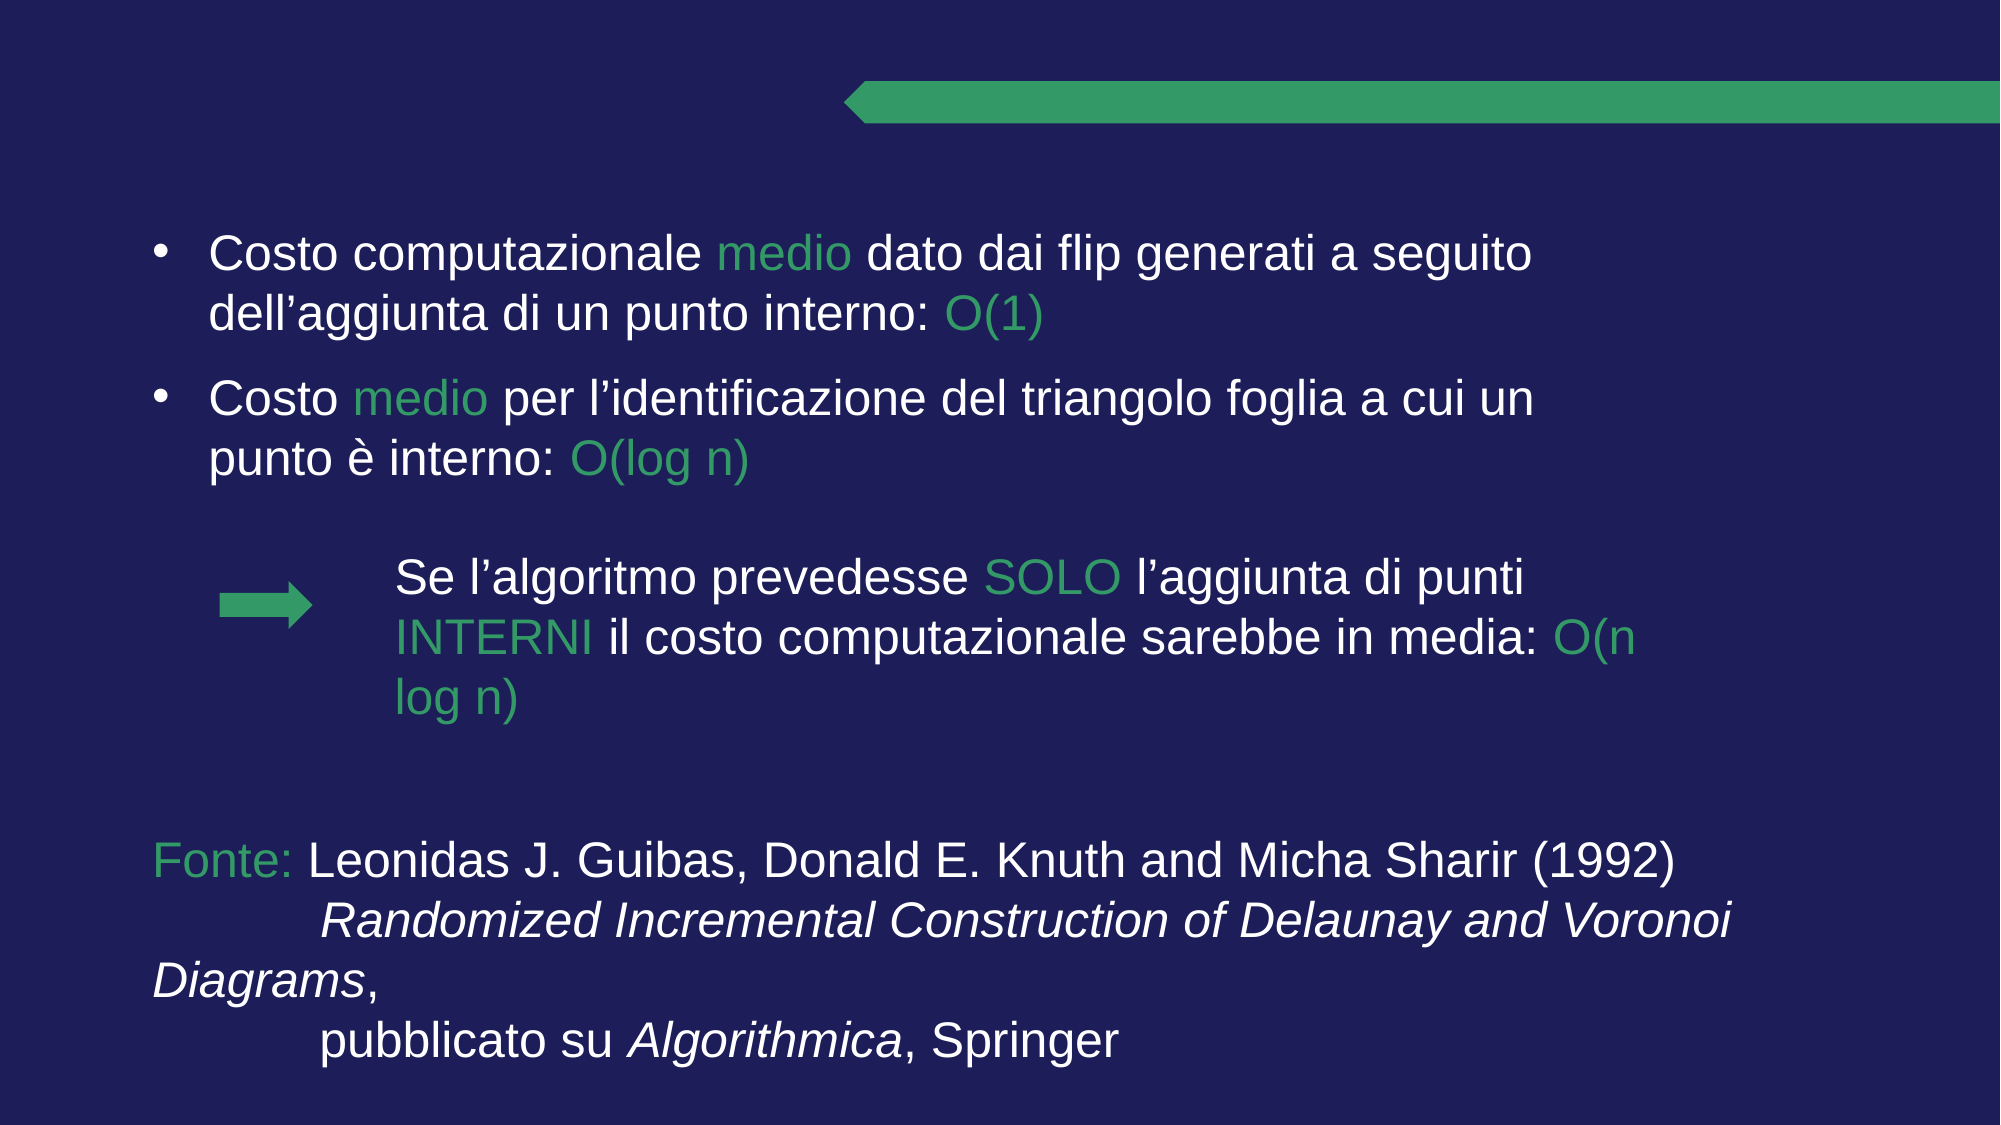

Costo computazionale medio dato dai flip generati a seguito dell’aggiunta di un punto interno: O(1)
Costo medio per l’identificazione del triangolo foglia a cui un punto è interno: O(log n)
Se l’algoritmo prevedesse SOLO l’aggiunta di punti INTERNI il costo computazionale sarebbe in media: O(n log n)

Fonte: Leonidas J. Guibas, Donald E. Knuth and Micha Sharir (1992)
            Randomized Incremental Construction of Delaunay and Voronoi Diagrams,
            pubblicato su Algorithmica, Springer